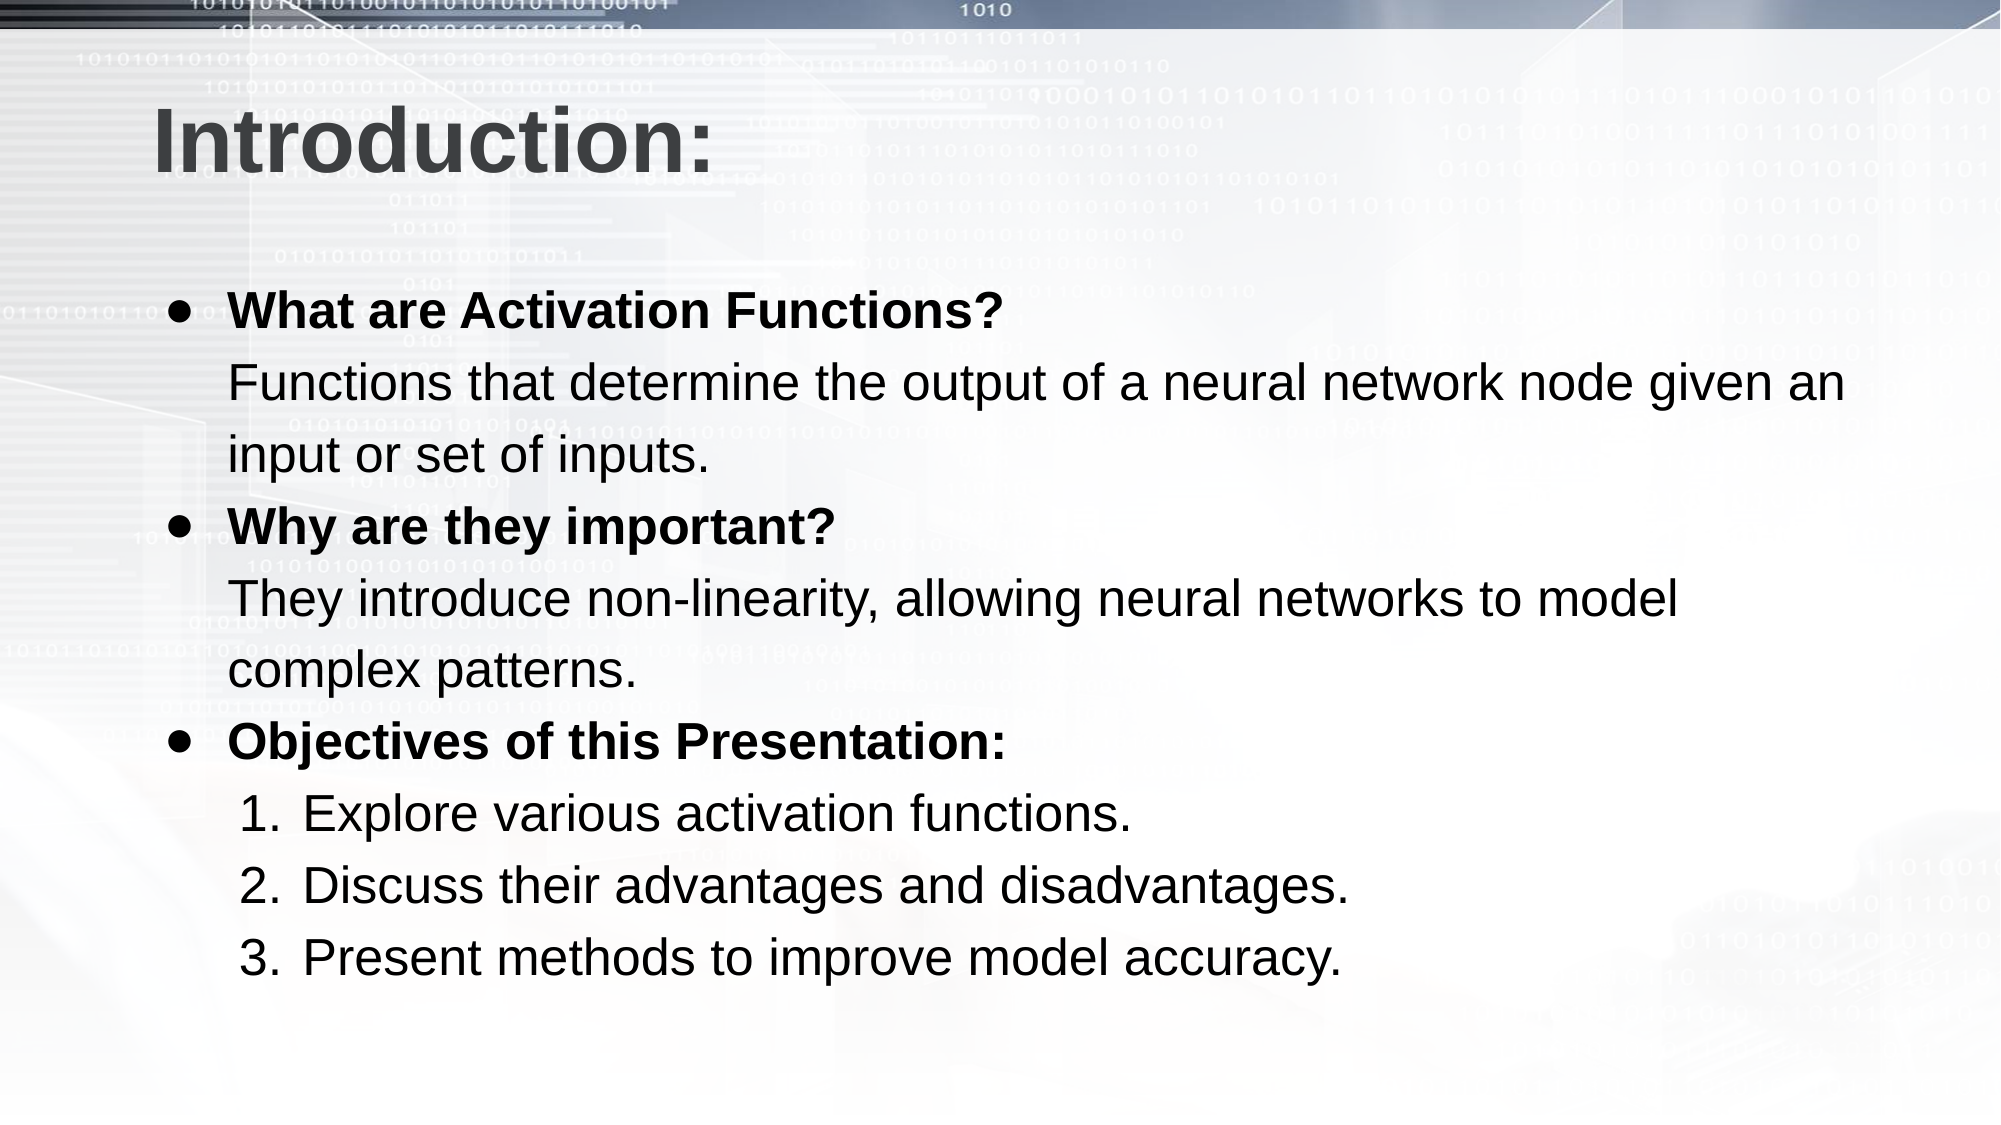

# Introduction:
What are Activation Functions?
Functions that determine the output of a neural network node given an input or set of inputs.
Why are they important?
They introduce non-linearity, allowing neural networks to model complex patterns.
Objectives of this Presentation:
Explore various activation functions.
Discuss their advantages and disadvantages.
Present methods to improve model accuracy.